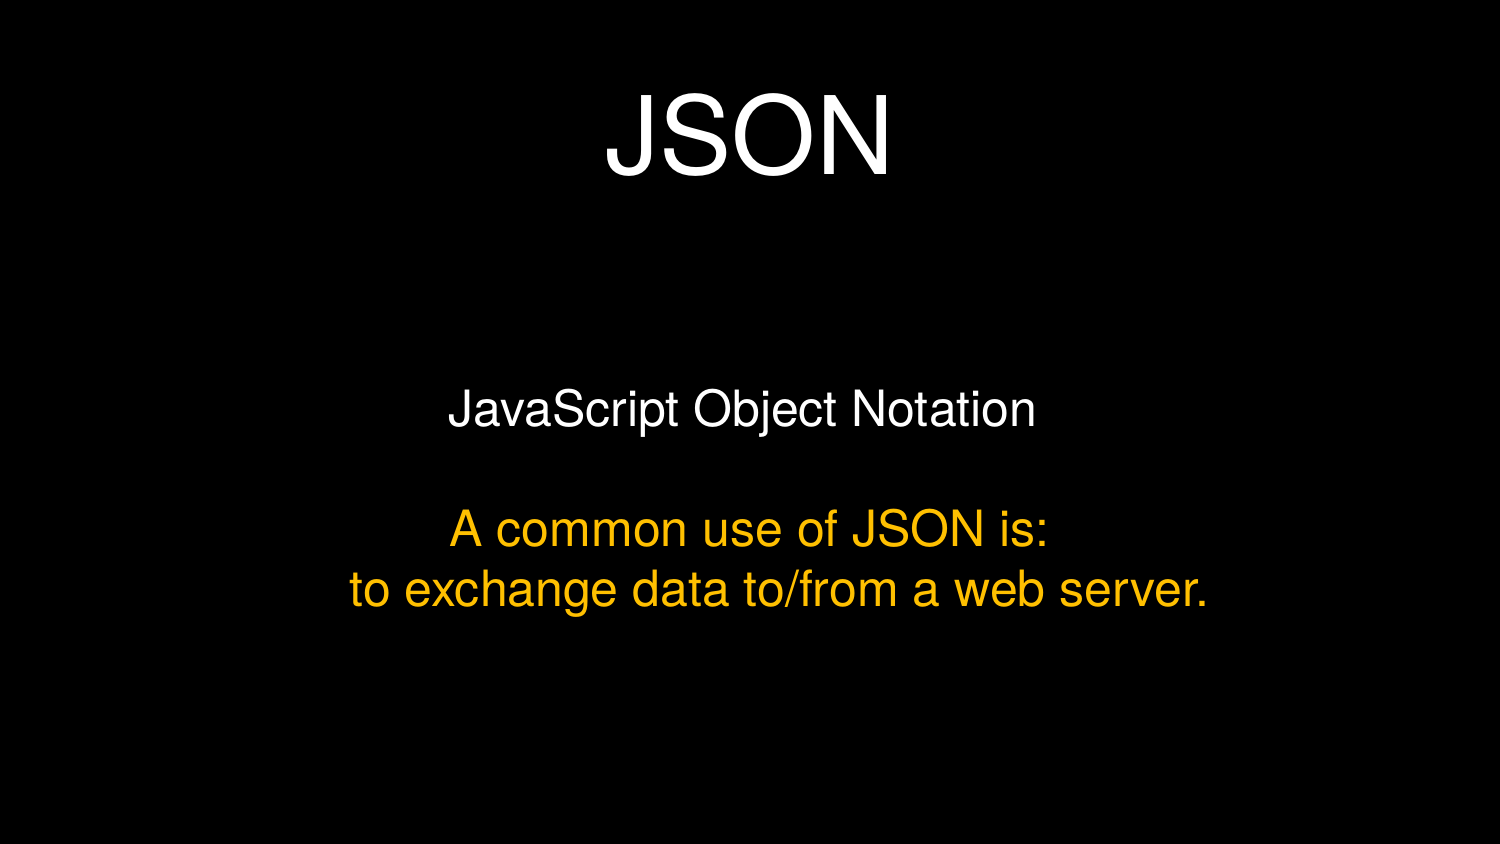

# JSON
JavaScript Object Notation

A common use of JSON is:
 to exchange data to/from a web server.